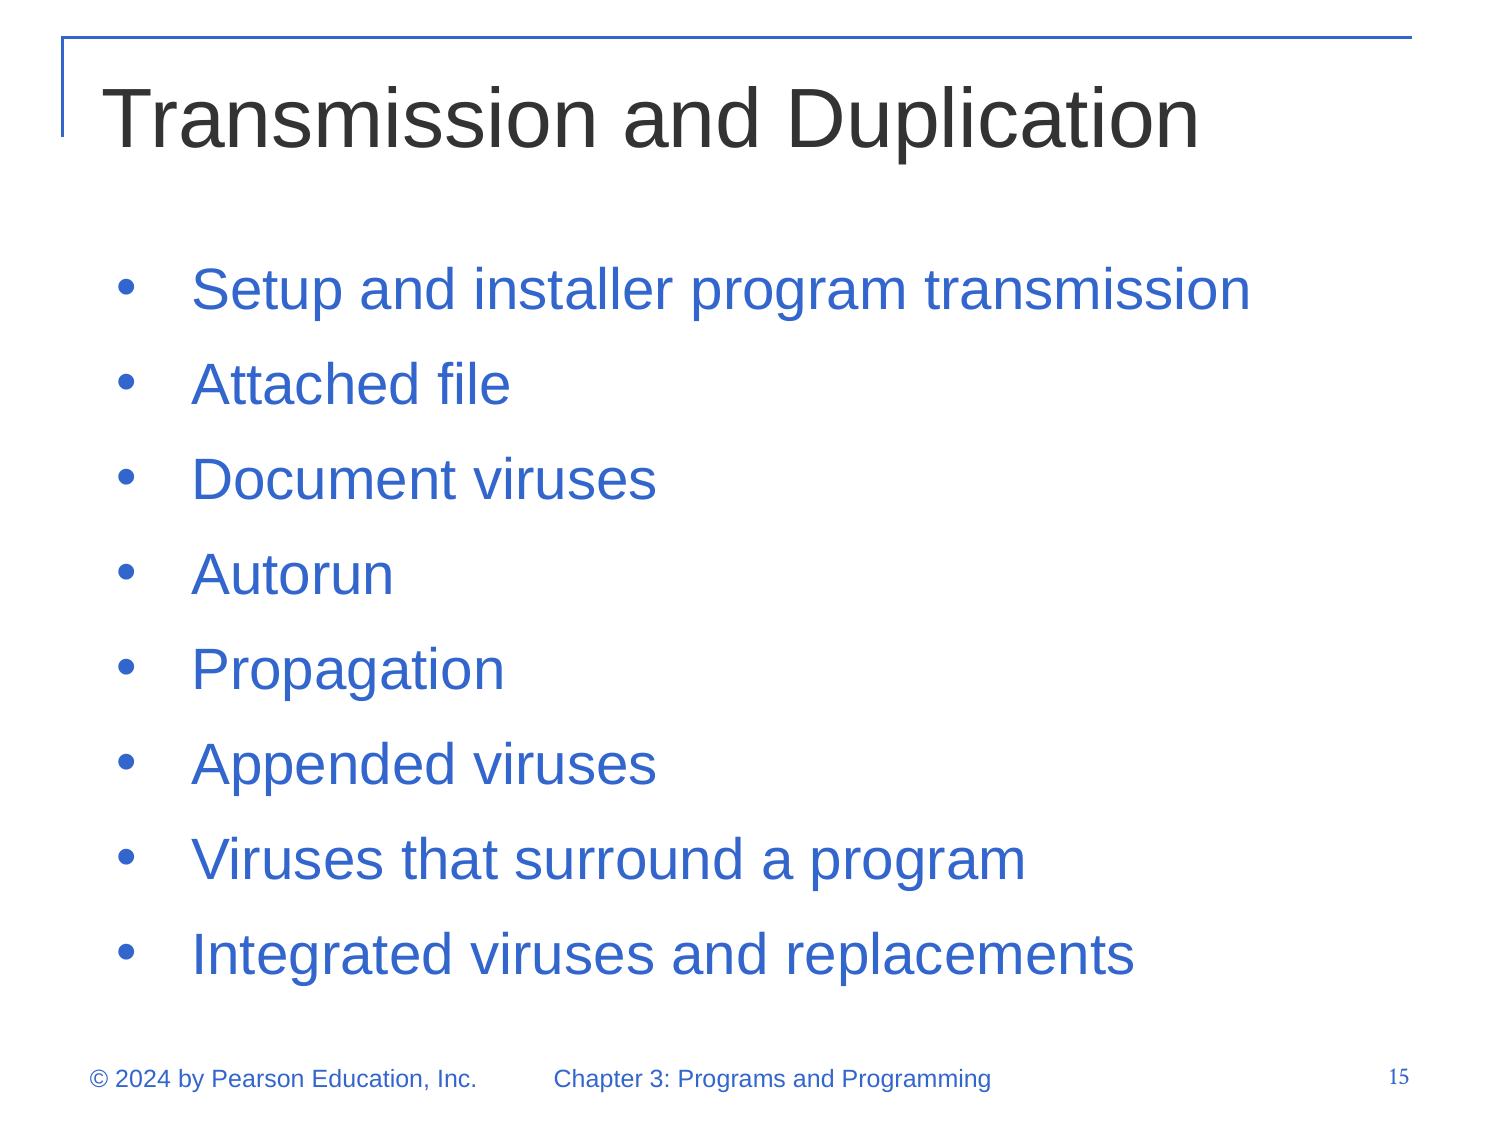

# Transmission and Duplication

Setup and installer program transmission
Attached file
Document viruses
Autorun
Propagation
Appended viruses
Viruses that surround a program
Integrated viruses and replacements

15